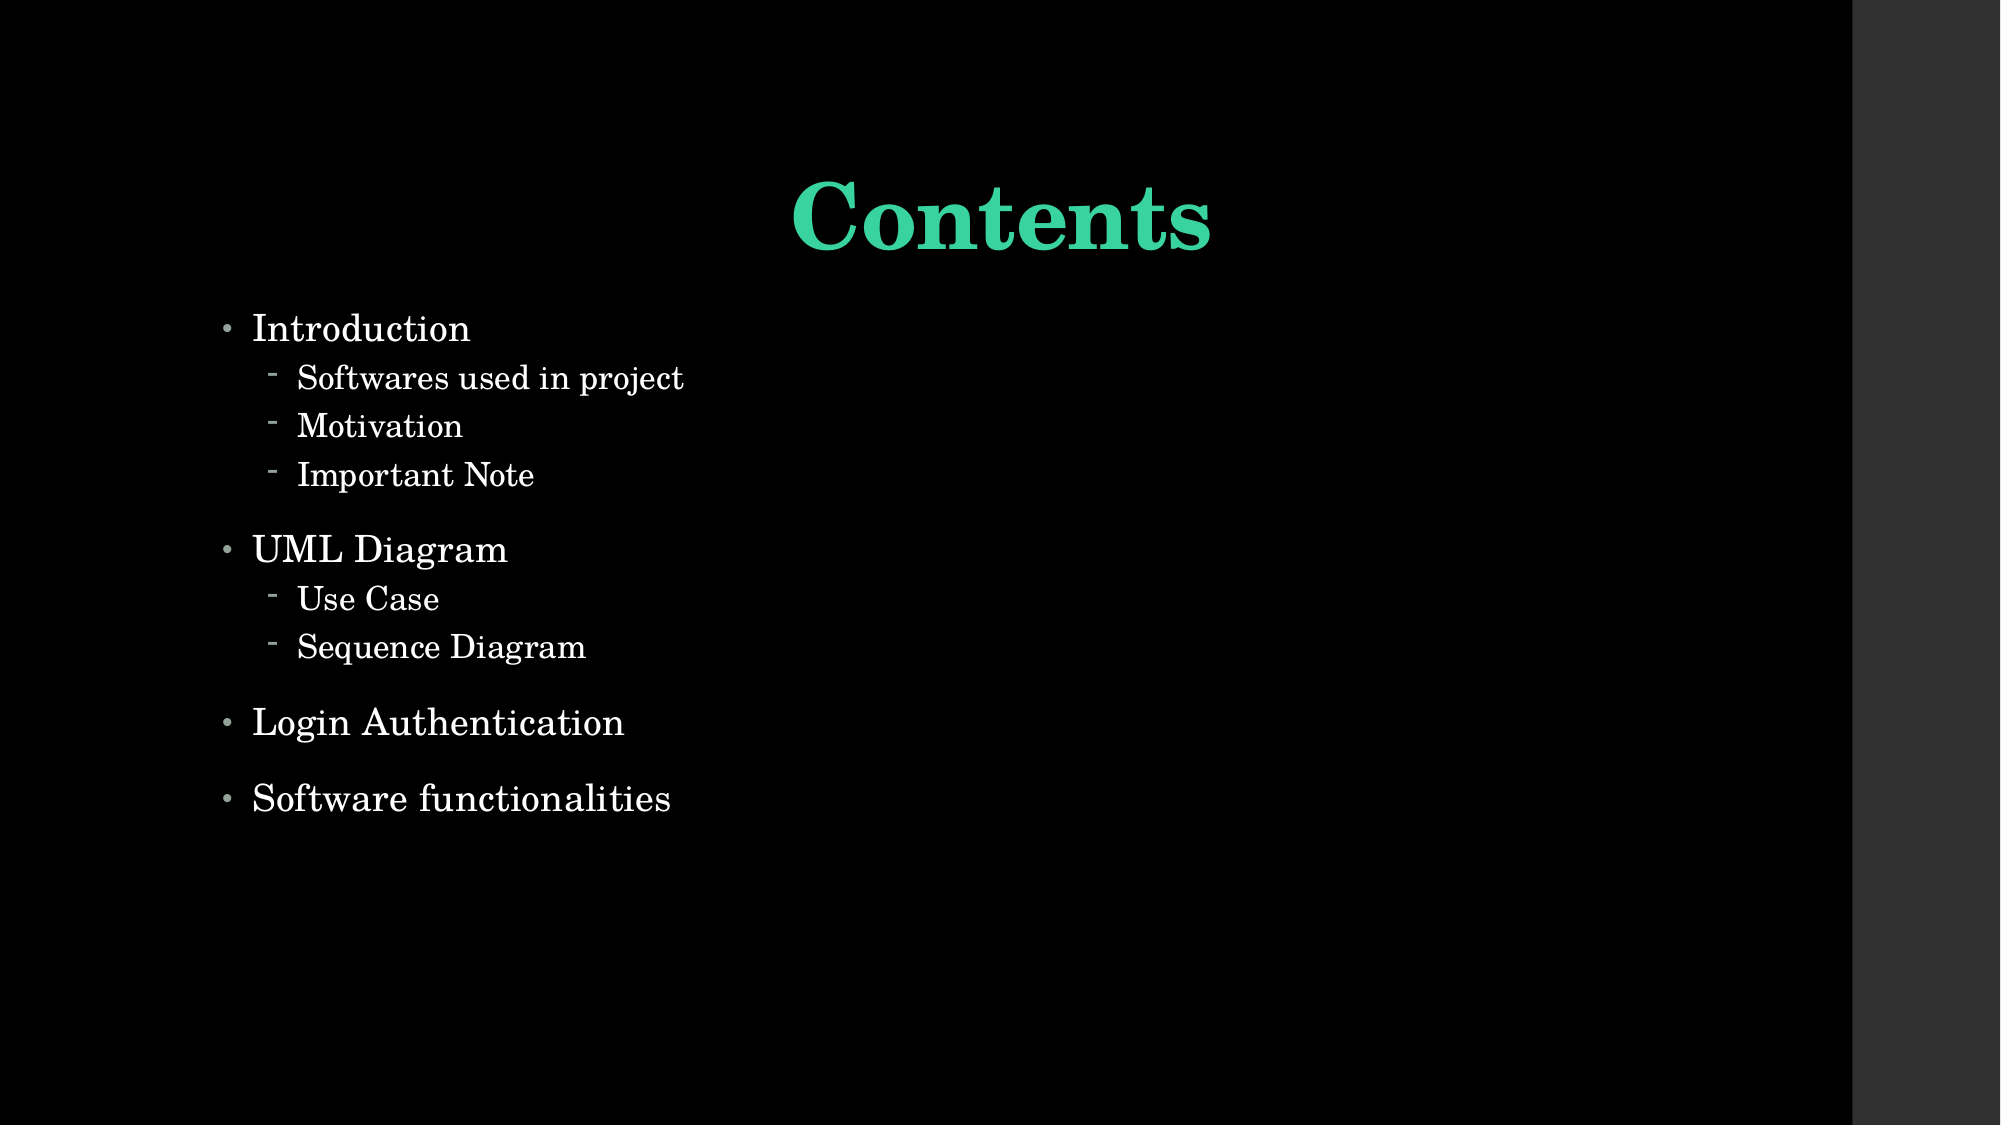

# Contents
Introduction
Softwares used in project
Motivation
Important Note
UML Diagram
Use Case
Sequence Diagram
Login Authentication
Software functionalities